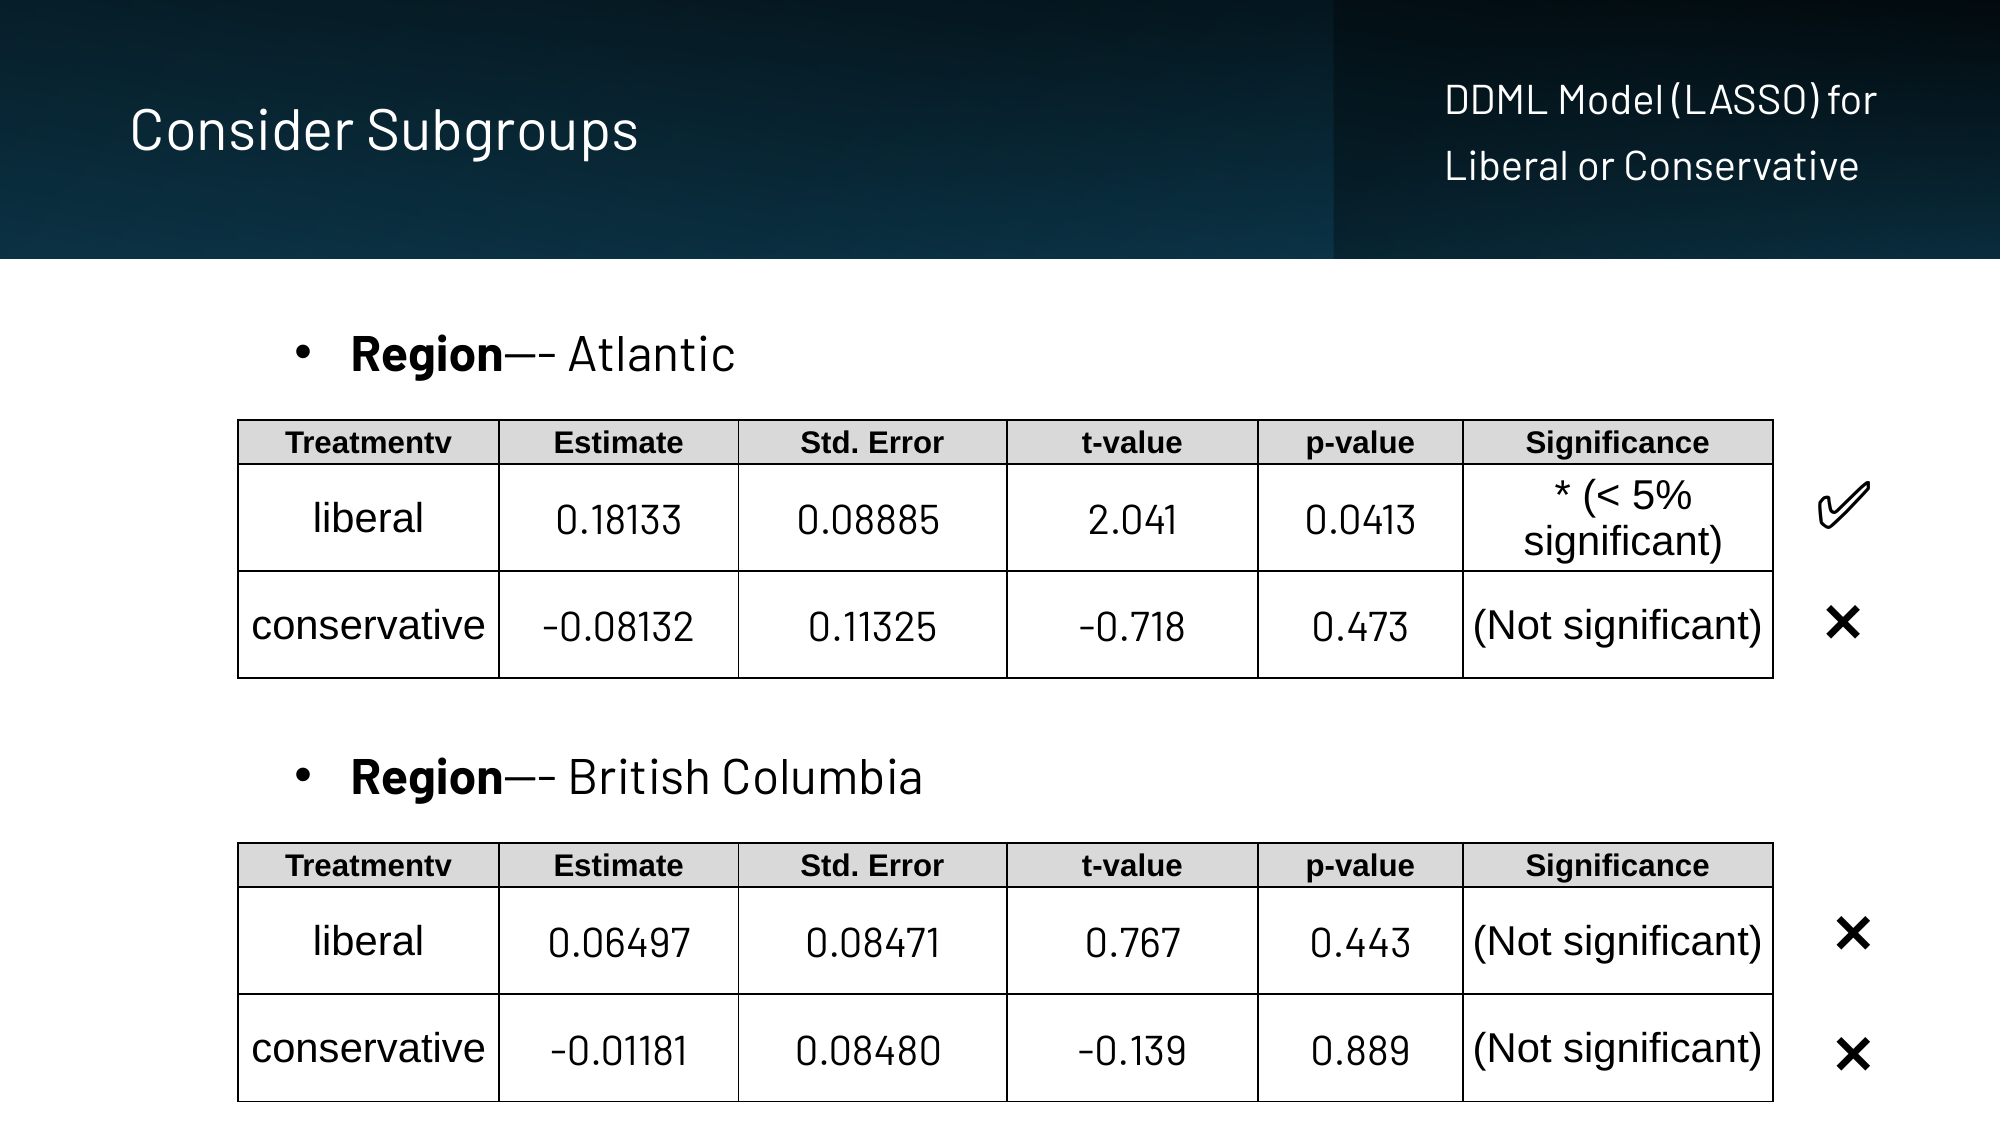

Consider Subgroups
DDML Model for Conservative
DDML Model (LASSO) for
Liberal or Conservative
Region--- Atlantic
| Treatmentv | Estimate | Std. Error | t-value | p-value | Significance |
| --- | --- | --- | --- | --- | --- |
| liberal | 0.18133 | 0.08885 | 2.041 | 0.0413 | \* (< 5% significant) |
| conservative | -0.08132 | 0.11325 | -0.718 | 0.473 | (Not significant) |
✅
❌
Region--- British Columbia
| Treatmentv | Estimate | Std. Error | t-value | p-value | Significance |
| --- | --- | --- | --- | --- | --- |
| liberal | 0.06497 | 0.08471 | 0.767 | 0.443 | (Not significant) |
| conservative | -0.01181 | 0.08480 | -0.139 | 0.889 | (Not significant) |
❌
❌